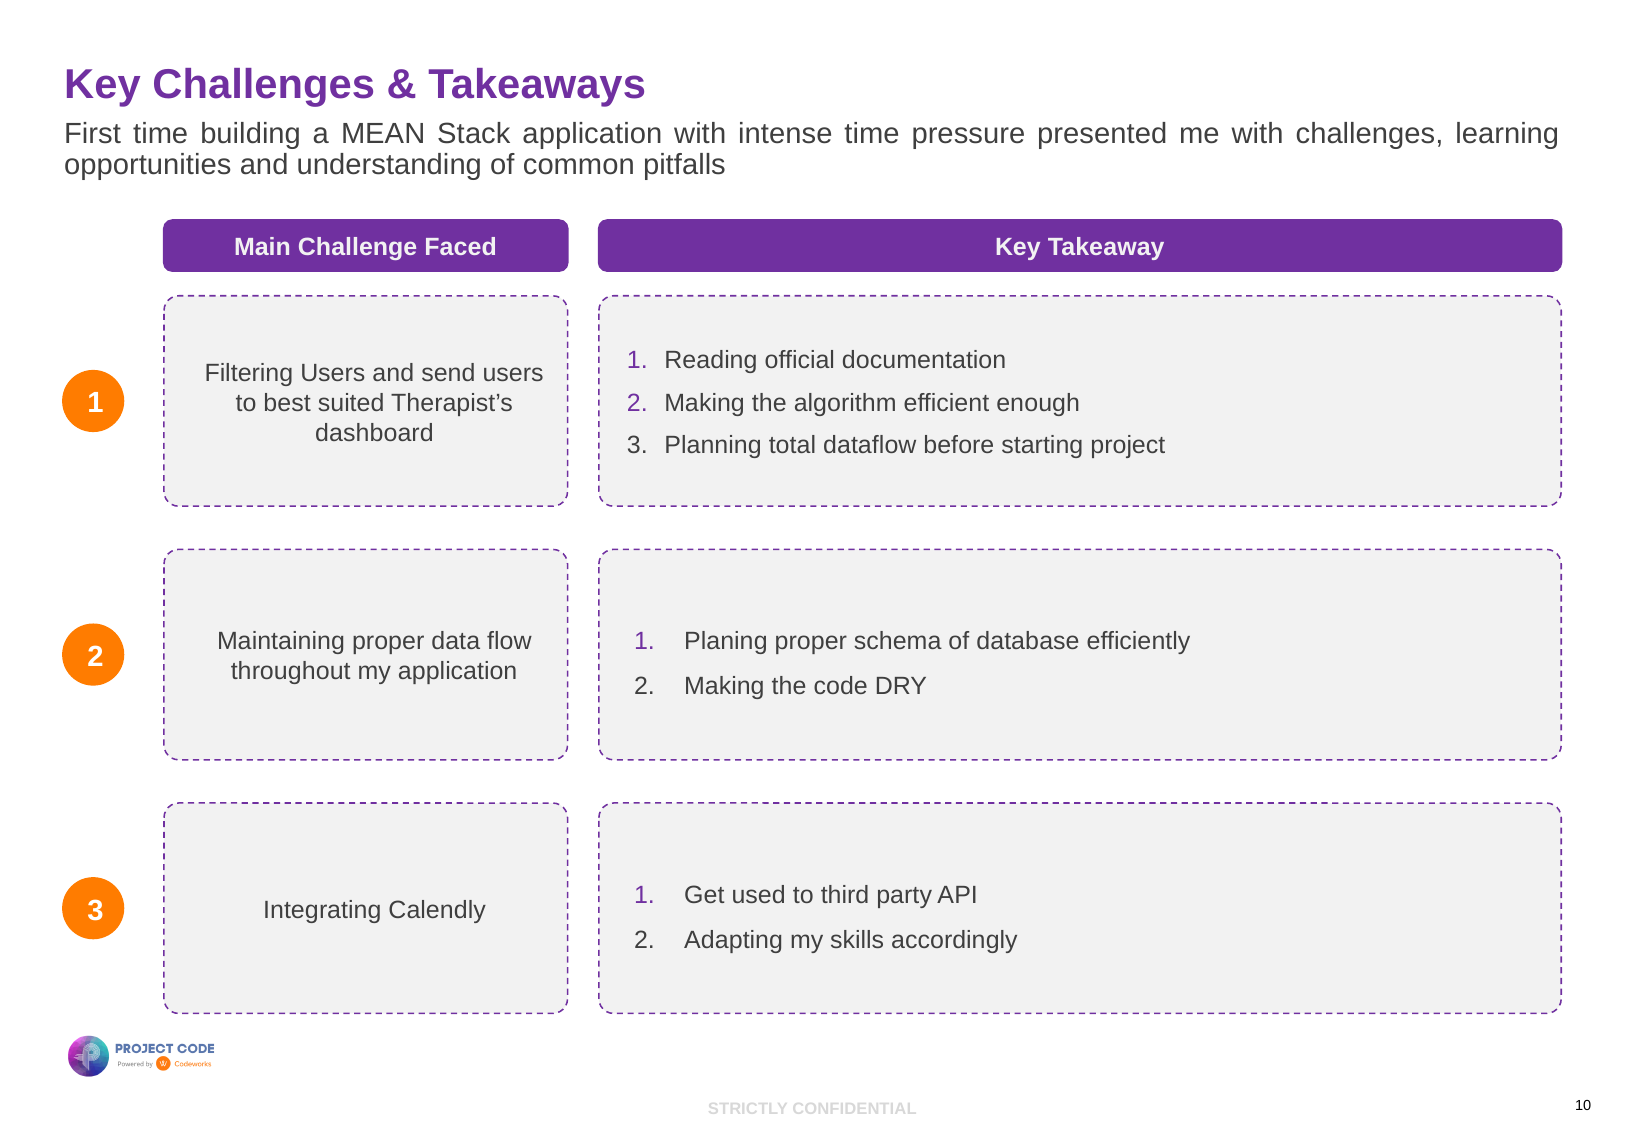

Key Challenges & Takeaways
# First time building a MEAN Stack application with intense time pressure presented me with challenges, learning opportunities and understanding of common pitfalls
Main Challenge Faced
Key Takeaway
Filtering Users and send users to best suited Therapist’s dashboard
Reading official documentation
Making the algorithm efficient enough
Planning total dataflow before starting project
1
Maintaining proper data flow throughout my application
Planing proper schema of database efficiently
Making the code DRY
2
Integrating Calendly
Get used to third party API
Adapting my skills accordingly
3